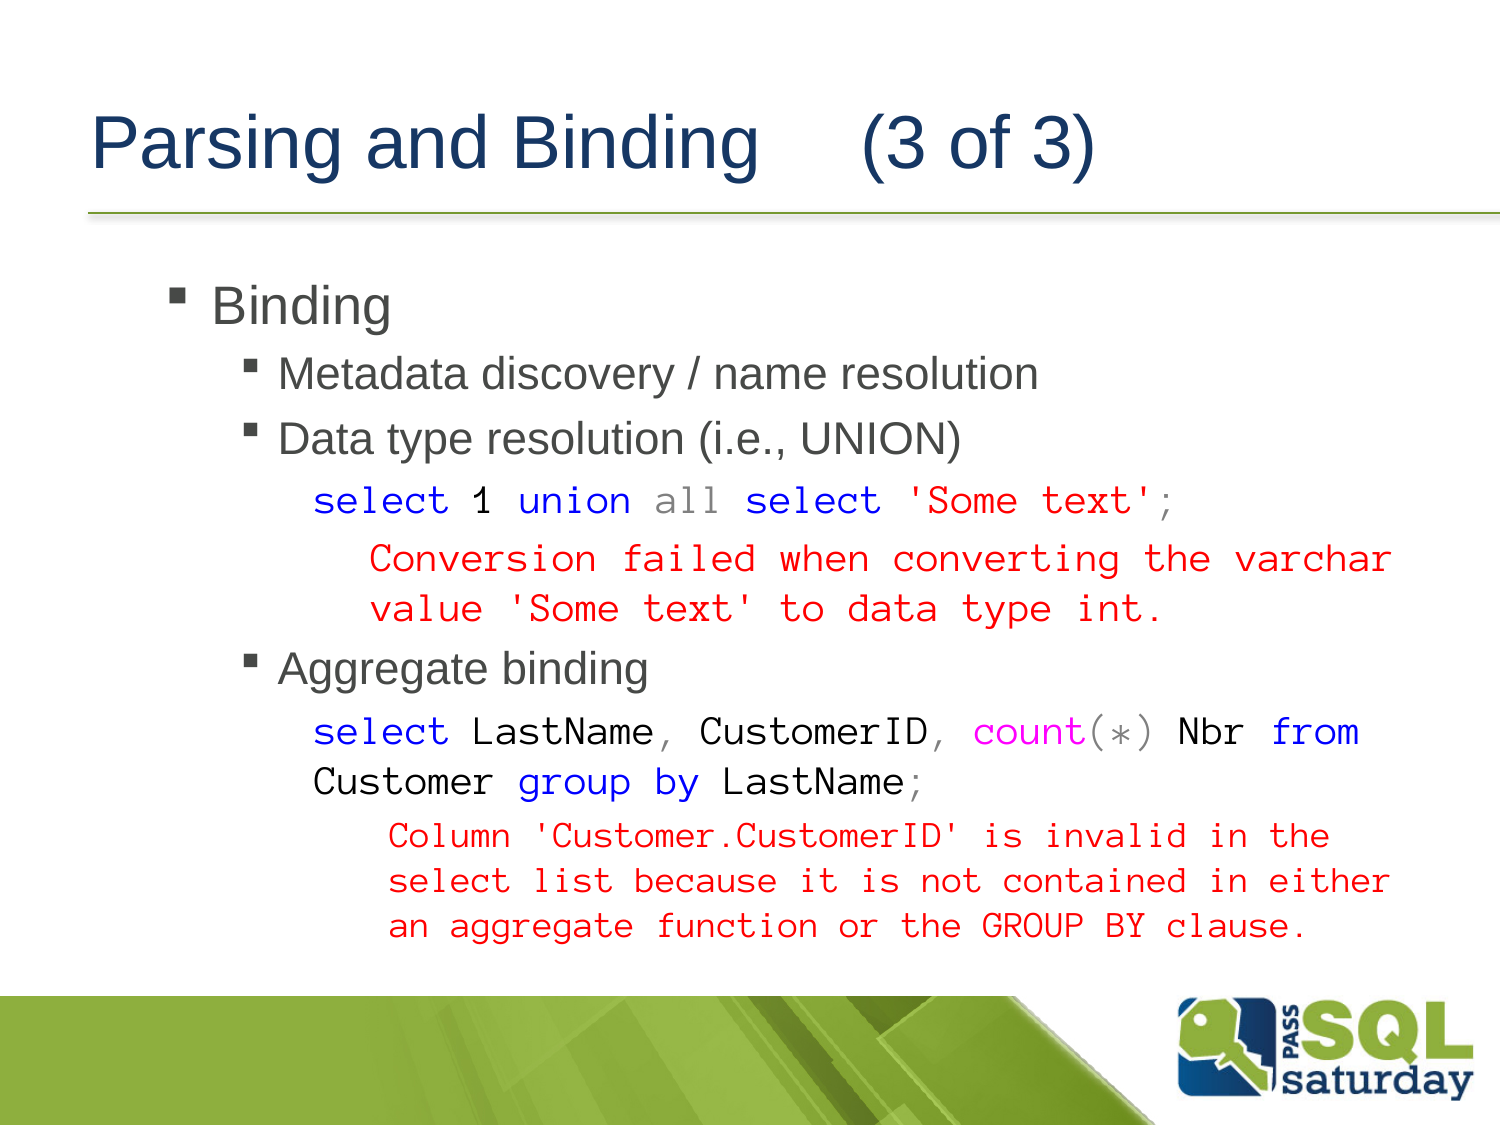

# Parsing and Binding	 (3 of 3)
Binding
Metadata discovery / name resolution
Data type resolution (i.e., UNION)
select 1 union all select 'Some text';
Conversion failed when converting the varchar value 'Some text' to data type int.
Aggregate binding
select LastName, CustomerID, count(*) Nbr from Customer group by LastName;
Column 'Customer.CustomerID' is invalid in the select list because it is not contained in either an aggregate function or the GROUP BY clause.